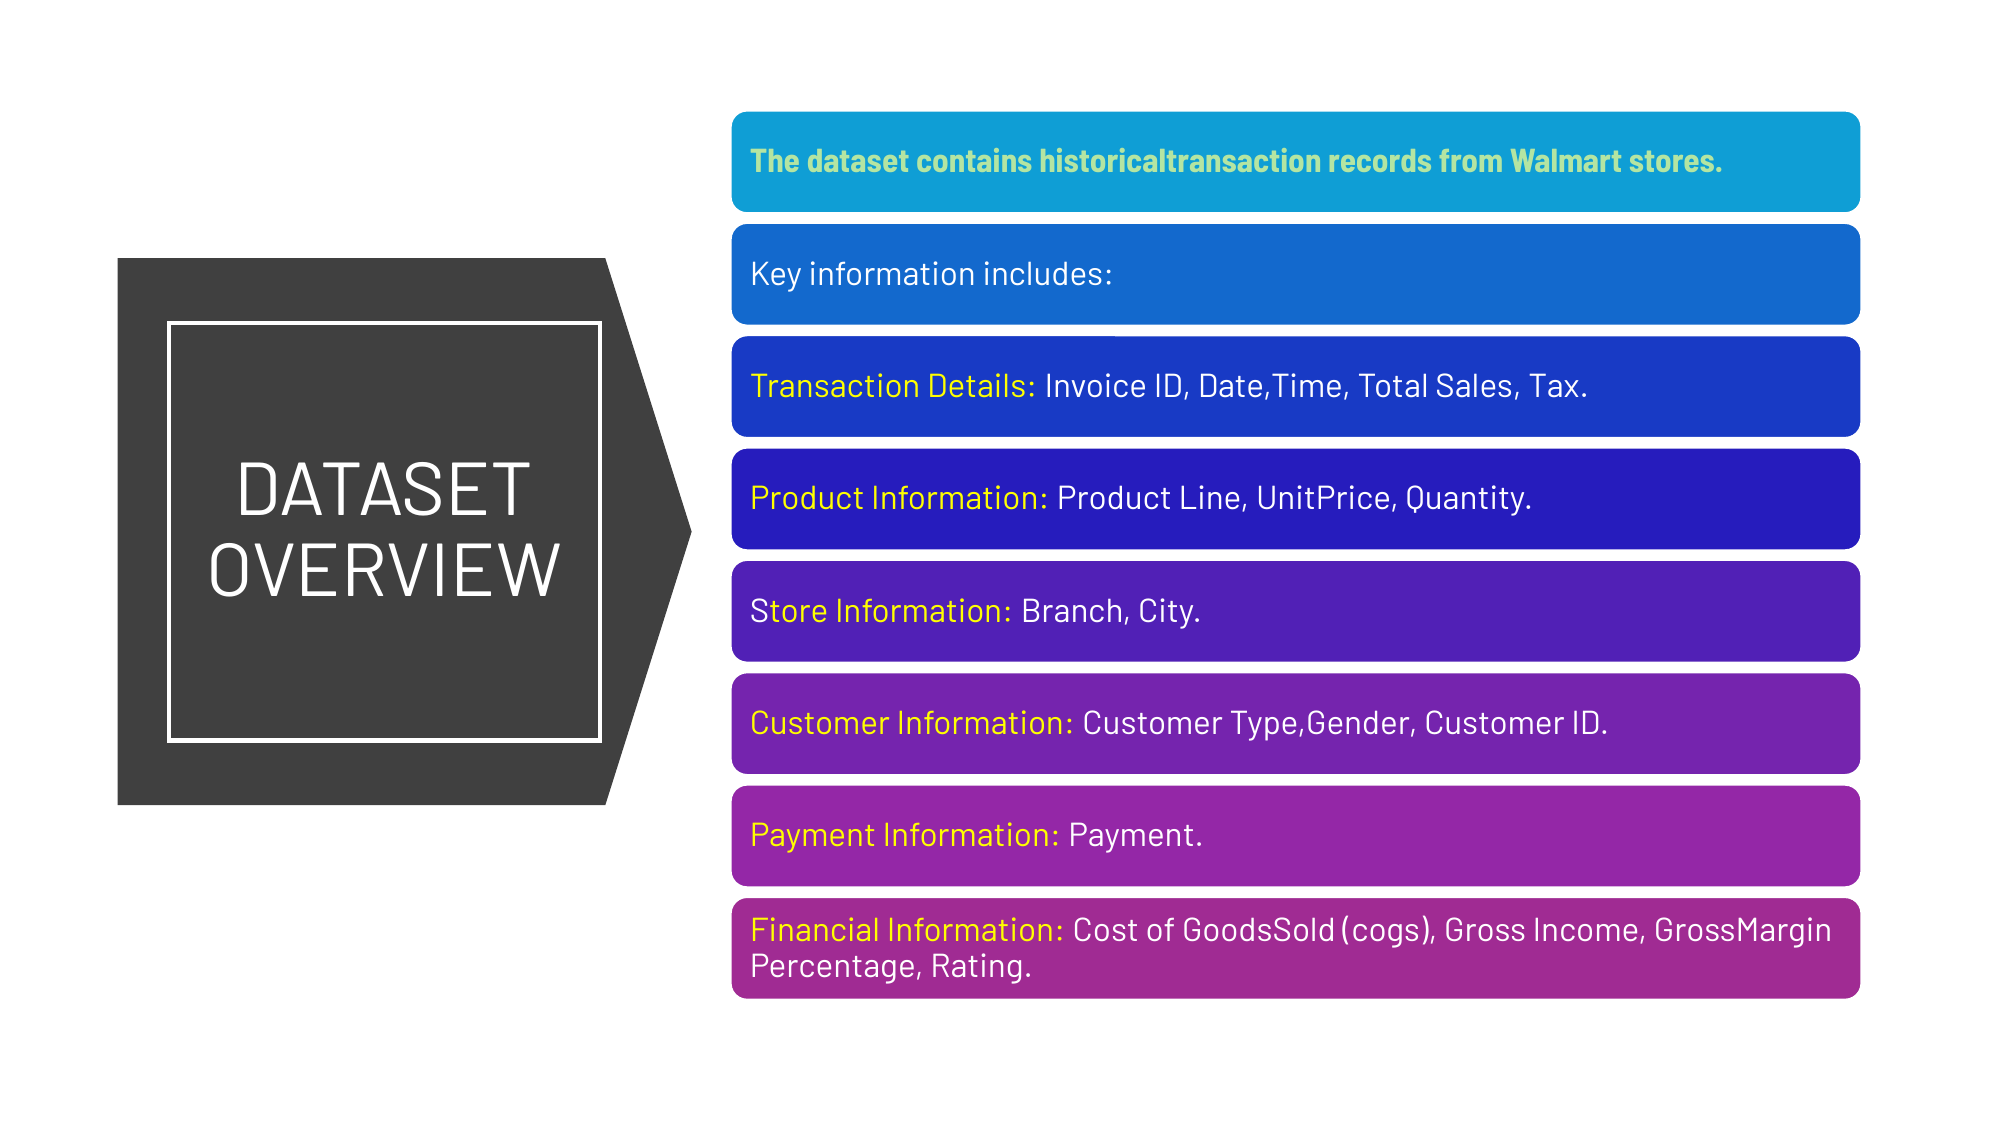

The dataset contains historicaltransaction records from Walmart stores.
Key information includes:
Transaction Details: Invoice ID, Date,Time, Total Sales, Tax.
Product Information: Product Line, UnitPrice, Quantity.
Store Information: Branch, City.
Customer Information: Customer Type,Gender, Customer ID.
Payment Information: Payment.
Financial Information: Cost of GoodsSold (cogs), Gross Income, GrossMargin Percentage, Rating.

# DATASET OVERVIEW